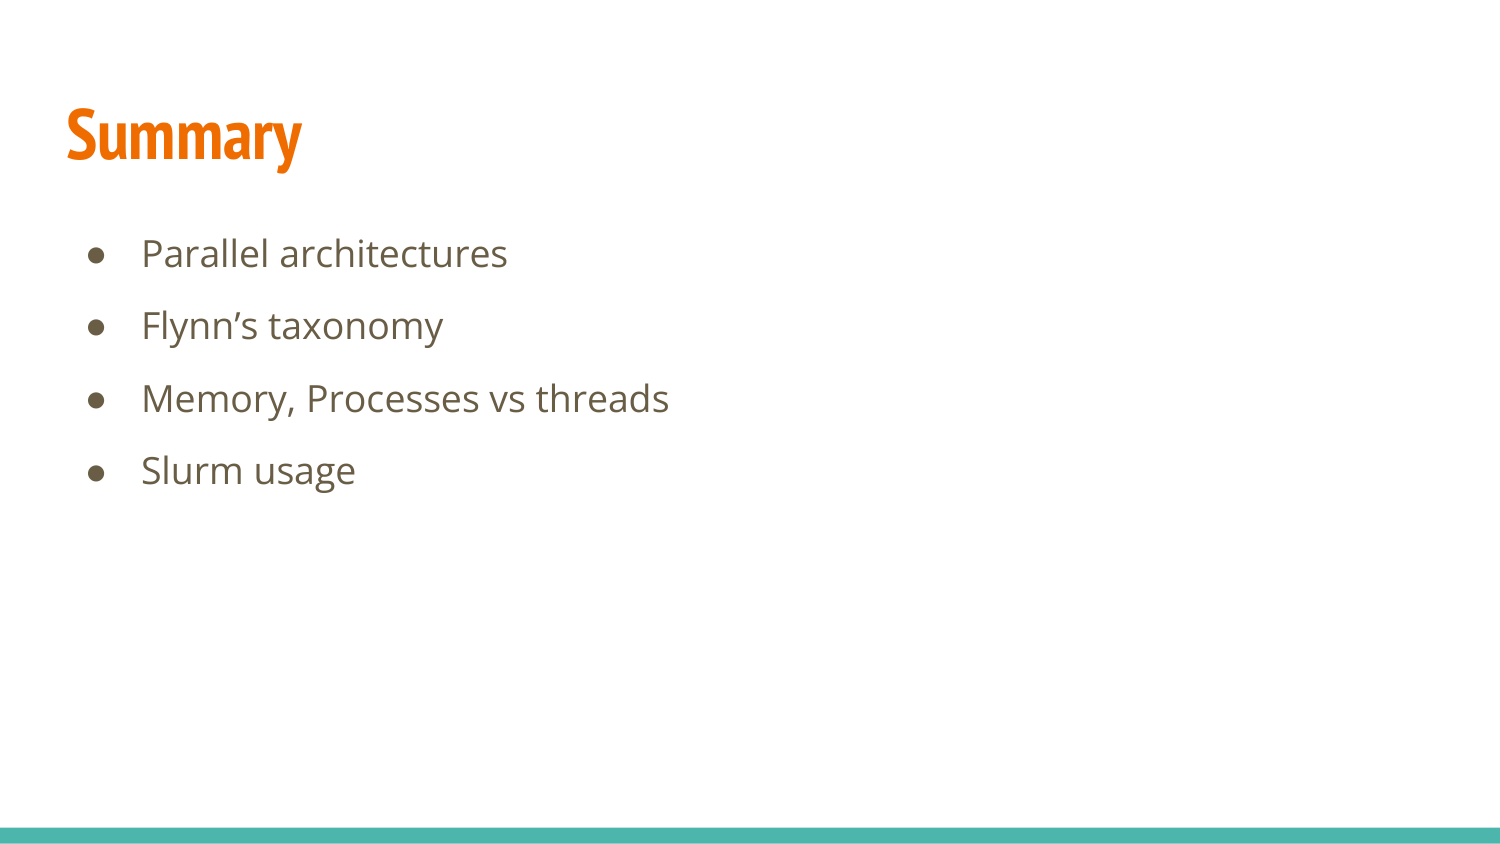

# Summary
Parallel architectures
Flynn’s taxonomy
Memory, Processes vs threads
Slurm usage